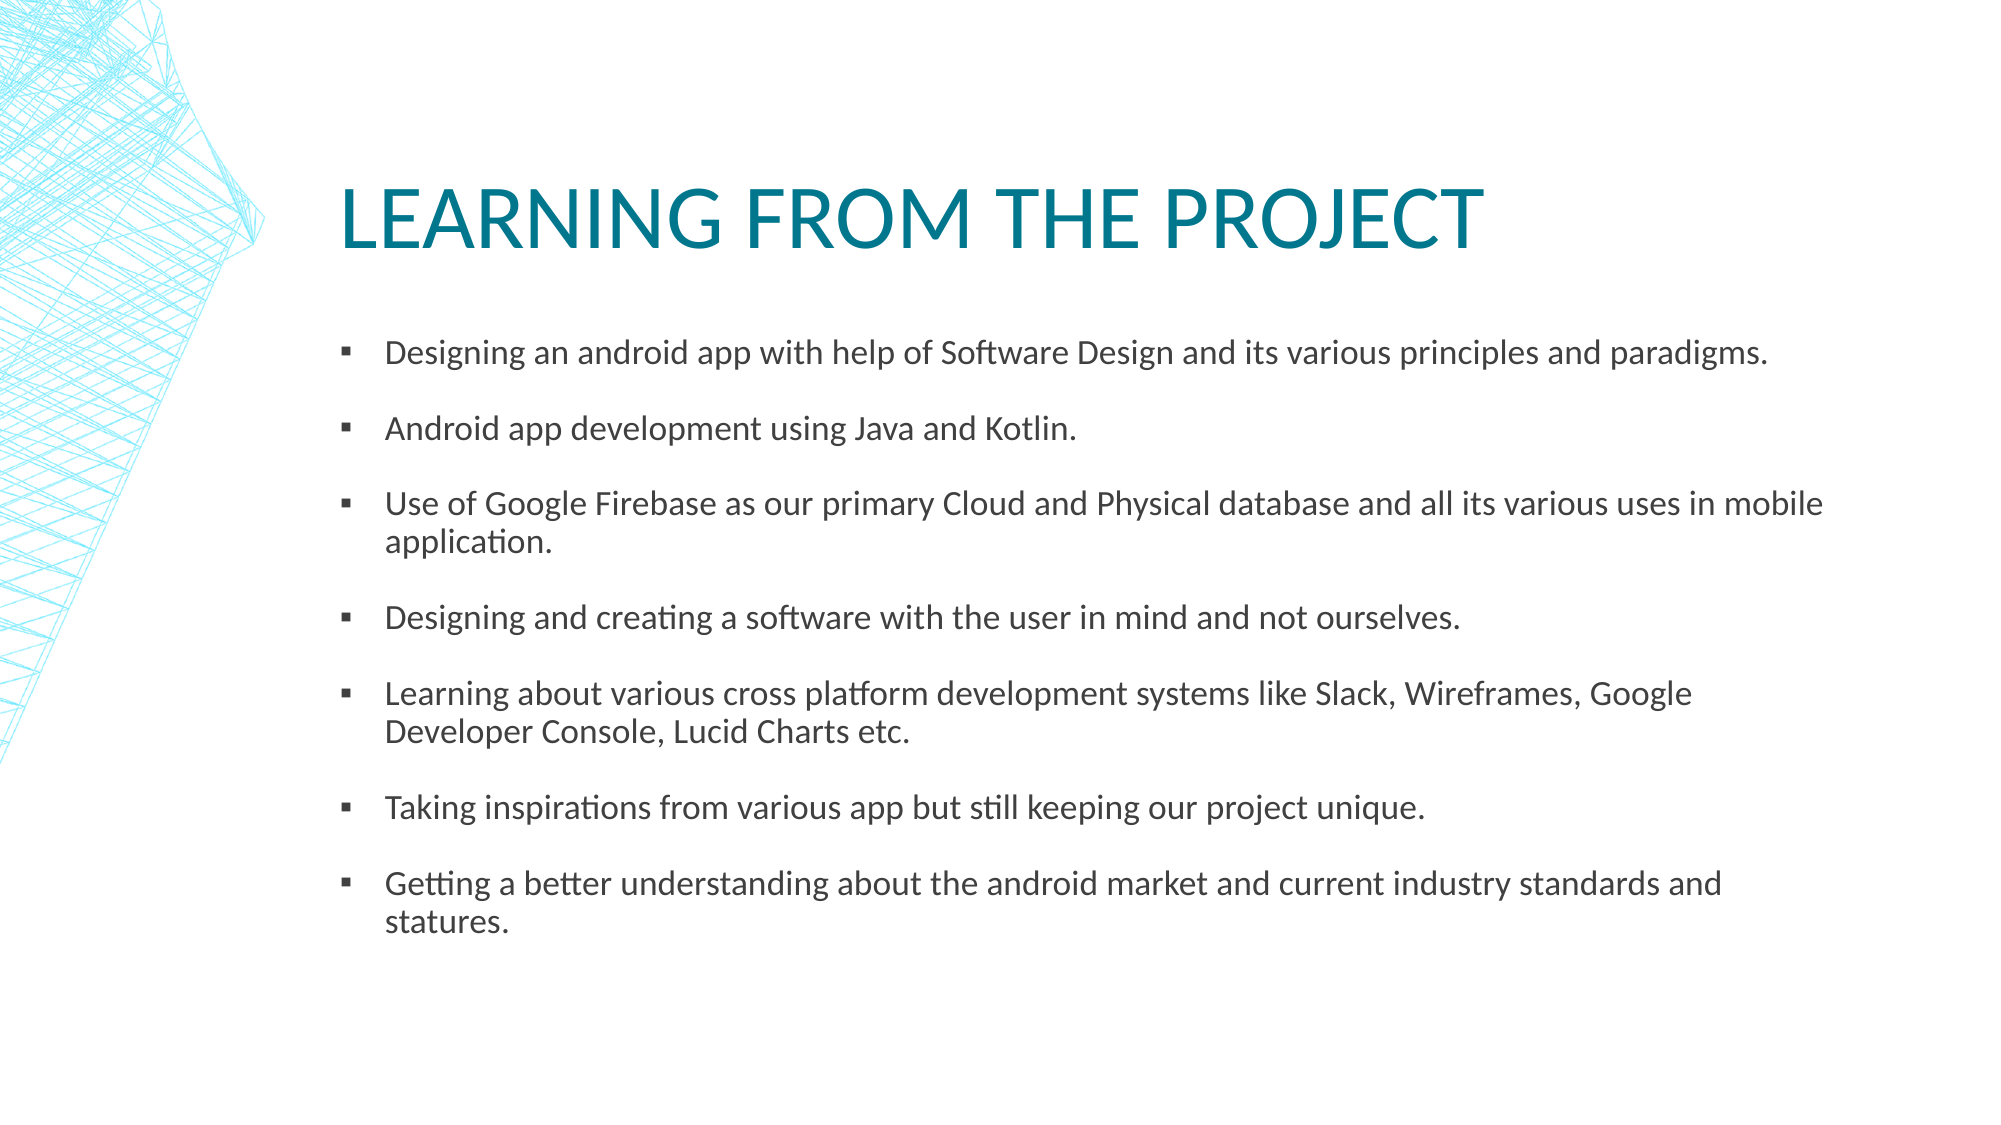

# Learning from the project
Designing an android app with help of Software Design and its various principles and paradigms.
Android app development using Java and Kotlin.
Use of Google Firebase as our primary Cloud and Physical database and all its various uses in mobile application.
Designing and creating a software with the user in mind and not ourselves.
Learning about various cross platform development systems like Slack, Wireframes, Google Developer Console, Lucid Charts etc.
Taking inspirations from various app but still keeping our project unique.
Getting a better understanding about the android market and current industry standards and statures.